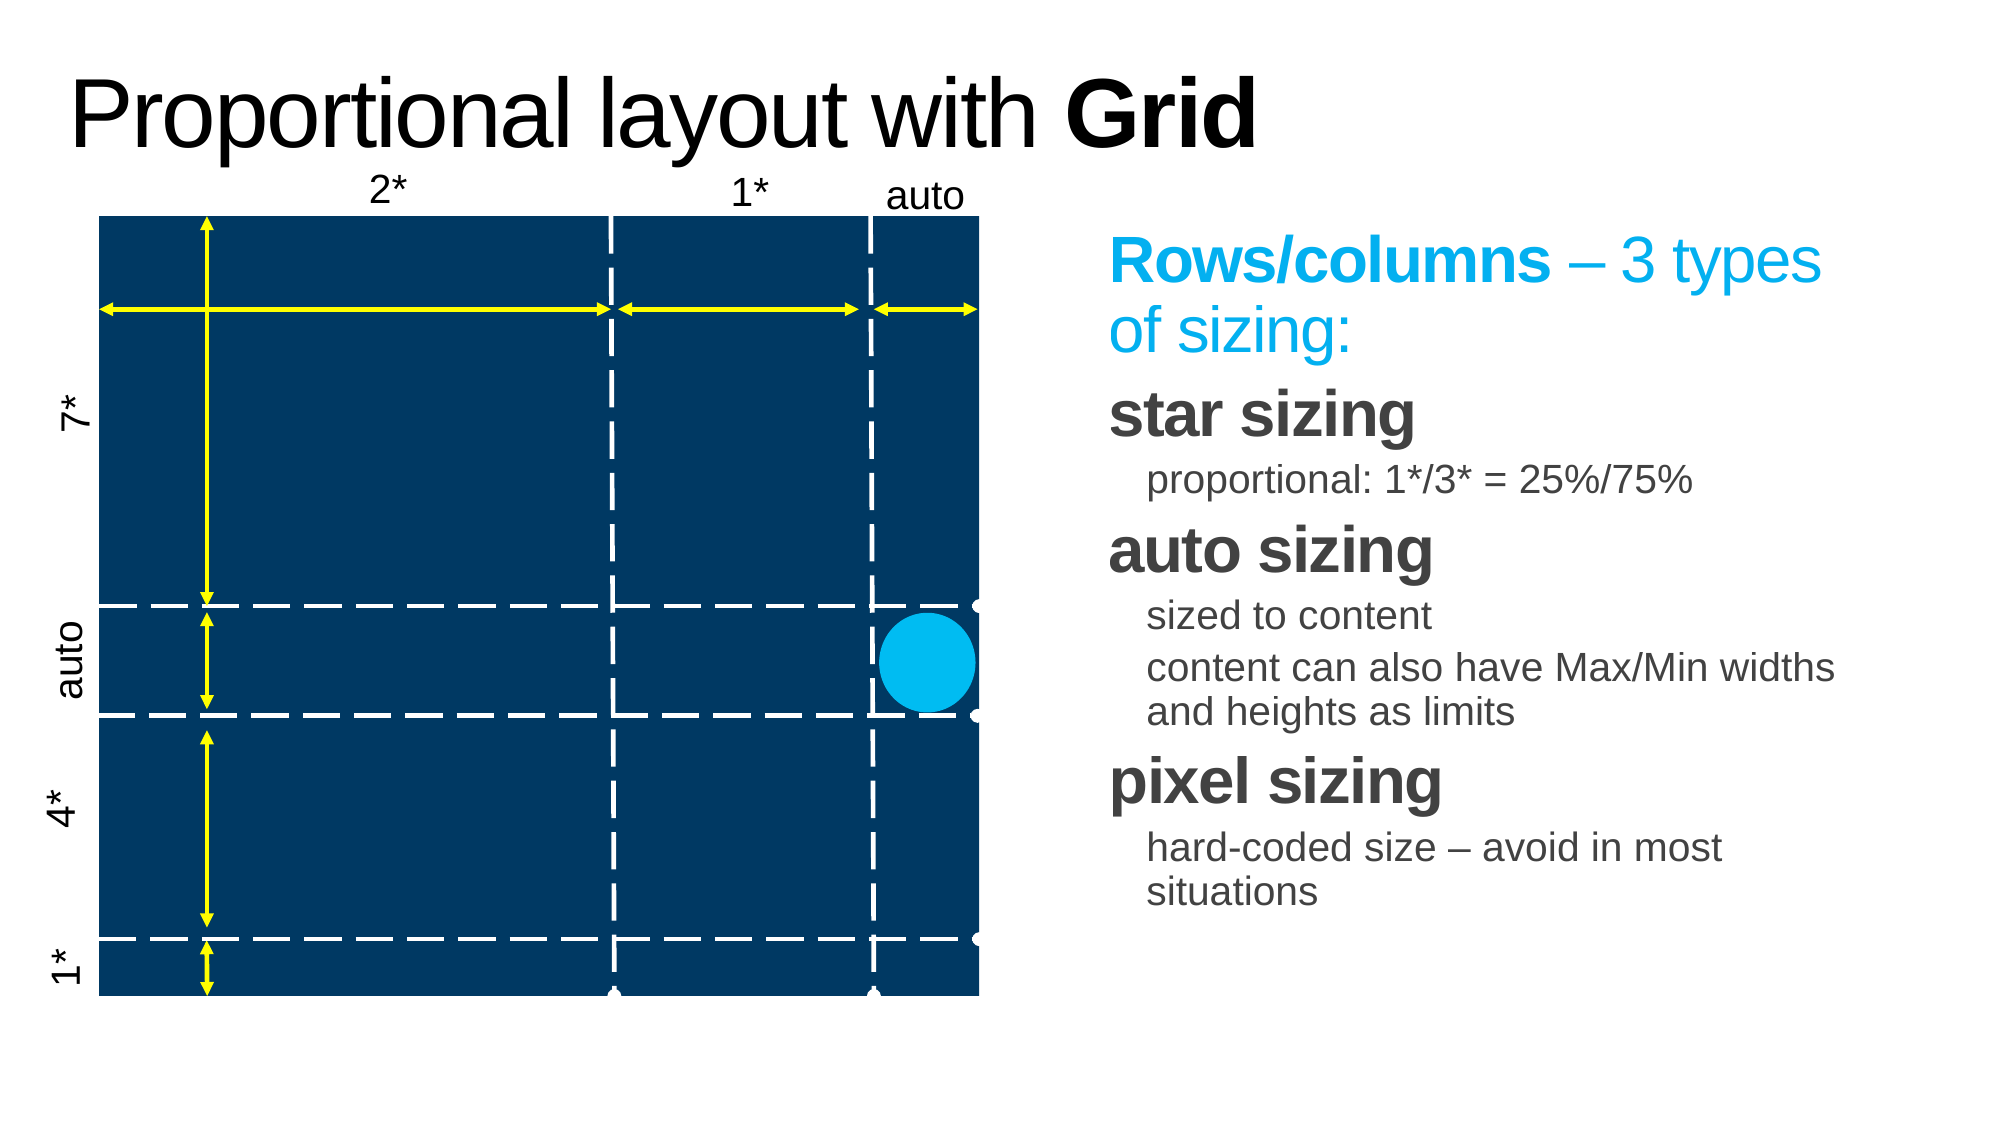

# Proportional layout with Grid
2*
1*
auto
7*

Rows/columns – 3 types of sizing:
star sizing
proportional: 1*/3* = 25%/75%
auto sizing
sized to content
content can also have Max/Min widths and heights as limits
pixel sizing
hard-coded size – avoid in most situations
auto

4*
1*